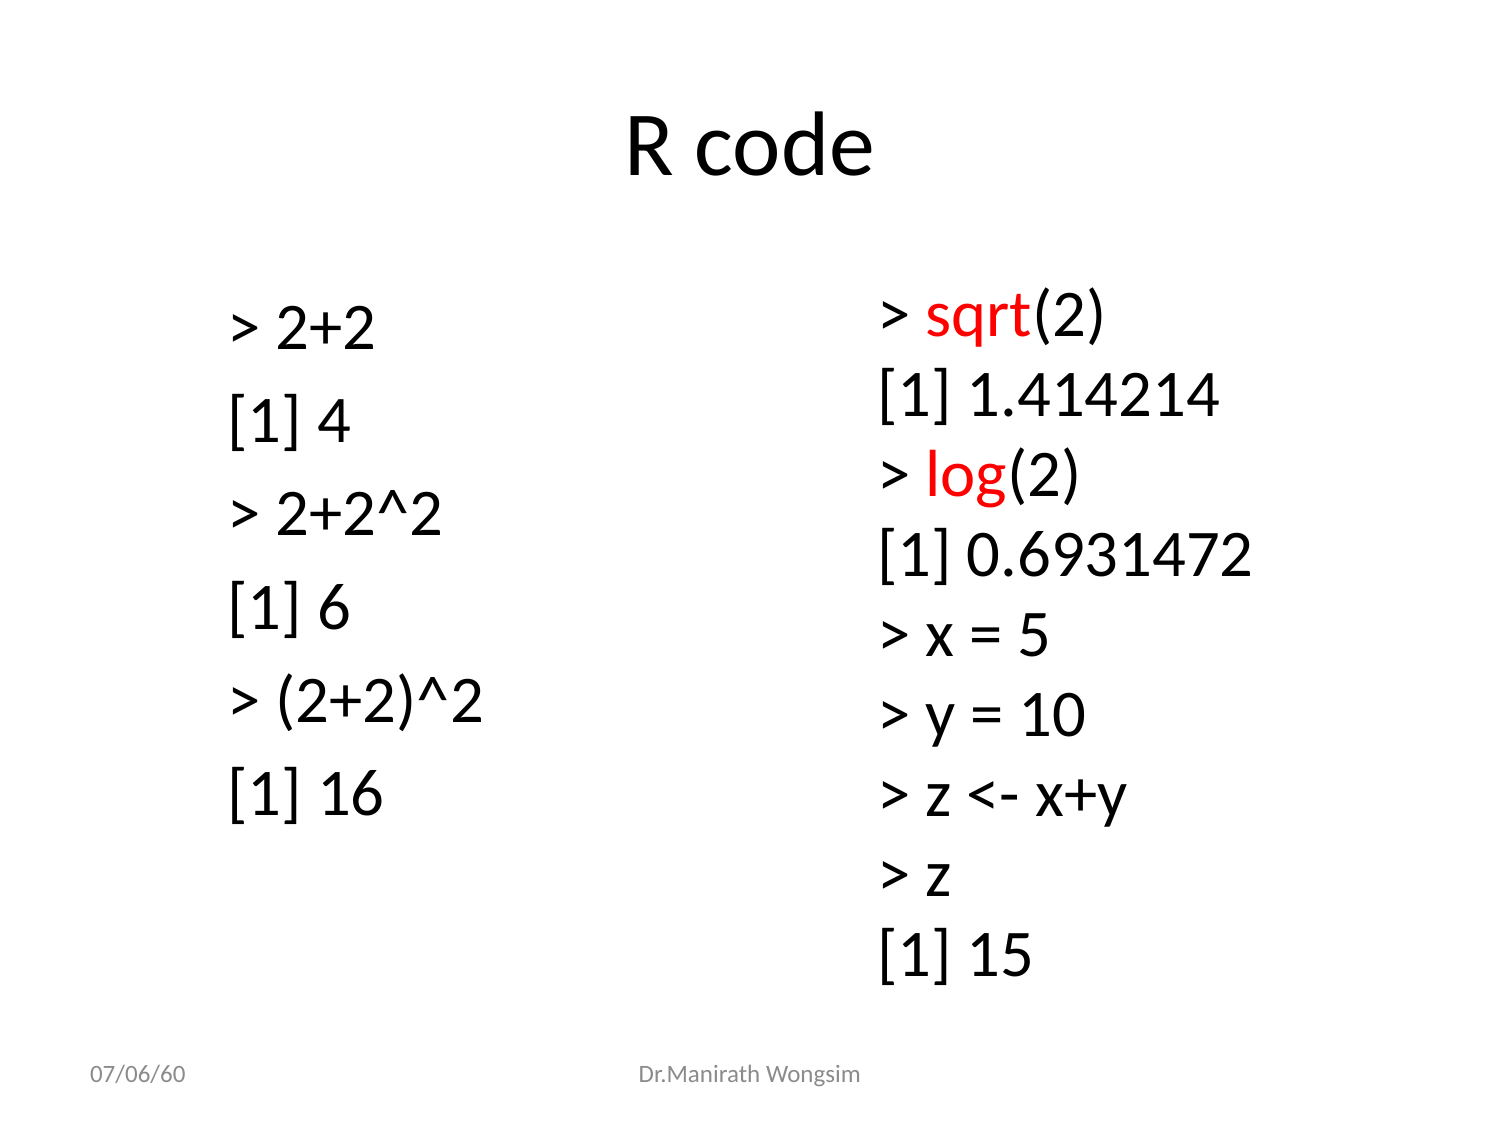

# R code
> sqrt(2)
[1] 1.414214
> log(2)
[1] 0.6931472
> x = 5
> y = 10
> z <- x+y
> z
[1] 15
> 2+2
[1] 4
> 2+2^2
[1] 6
> (2+2)^2
[1] 16
07/06/60
Dr.Manirath Wongsim